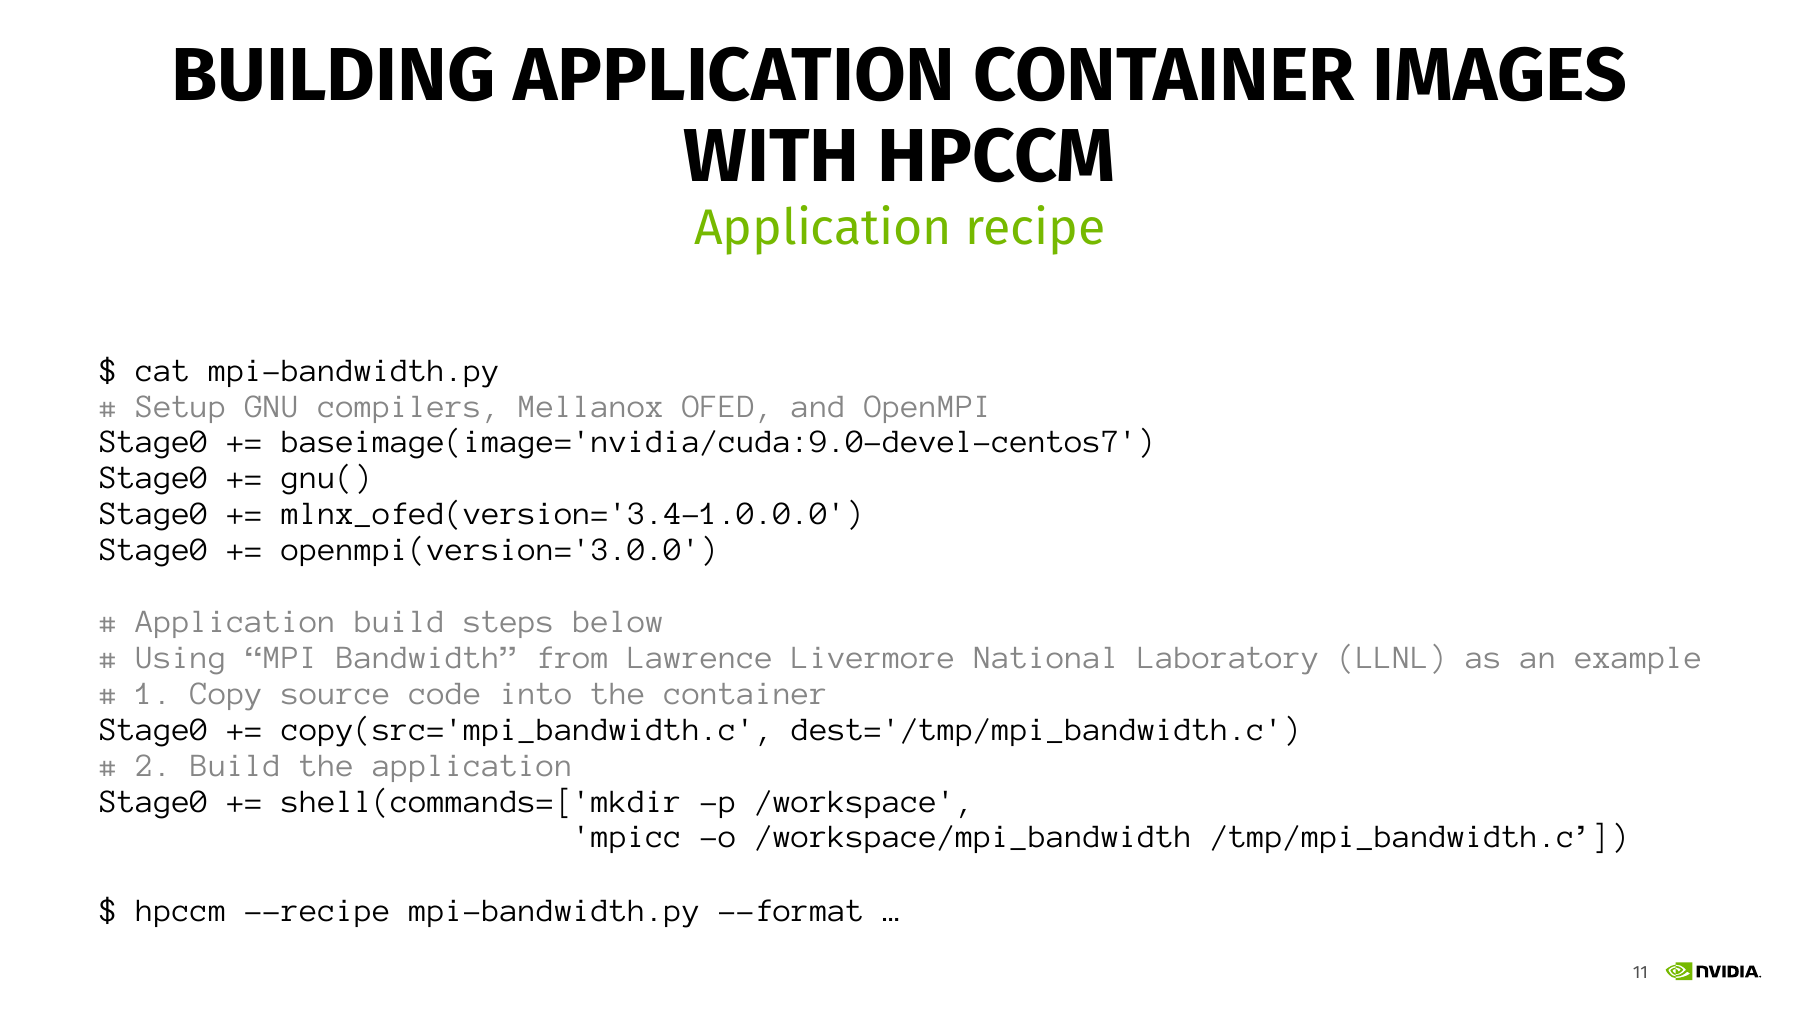

# Building application container images with hpccm
Application recipe
$ cat mpi-bandwidth.py
# Setup GNU compilers, Mellanox OFED, and OpenMPI
Stage0 += baseimage(image='nvidia/cuda:9.0-devel-centos7')
Stage0 += gnu()
Stage0 += mlnx_ofed(version='3.4-1.0.0.0')
Stage0 += openmpi(version='3.0.0')
# Application build steps below
# Using “MPI Bandwidth” from Lawrence Livermore National Laboratory (LLNL) as an example
# 1. Copy source code into the container
Stage0 += copy(src='mpi_bandwidth.c', dest='/tmp/mpi_bandwidth.c')
# 2. Build the application
Stage0 += shell(commands=['mkdir -p /workspace',
                          'mpicc -o /workspace/mpi_bandwidth /tmp/mpi_bandwidth.c’])
$ hpccm --recipe mpi-bandwidth.py --format …